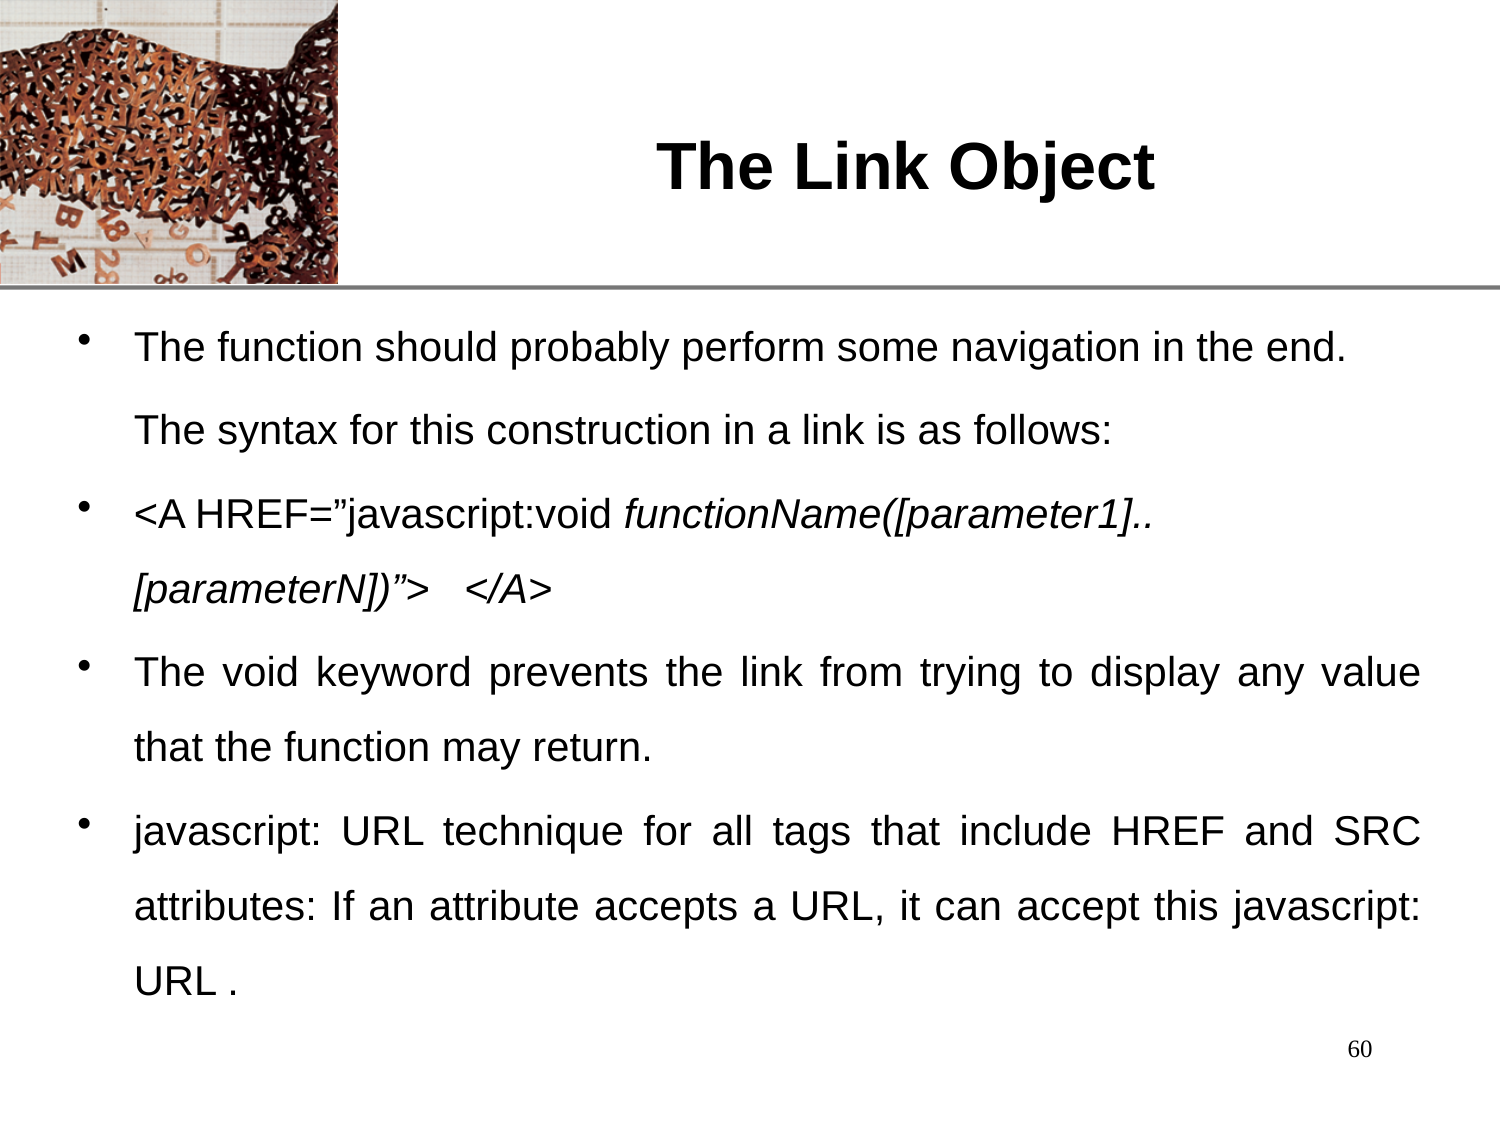

# The Link Object
The function should probably perform some navigation in the end.
	The syntax for this construction in a link is as follows:
<A HREF=”javascript:void functionName([parameter1]..[parameterN])”>   </A>
The void keyword prevents the link from trying to display any value that the function may return.
javascript: URL technique for all tags that include HREF and SRC attributes: If an attribute accepts a URL, it can accept this javascript: URL .
60